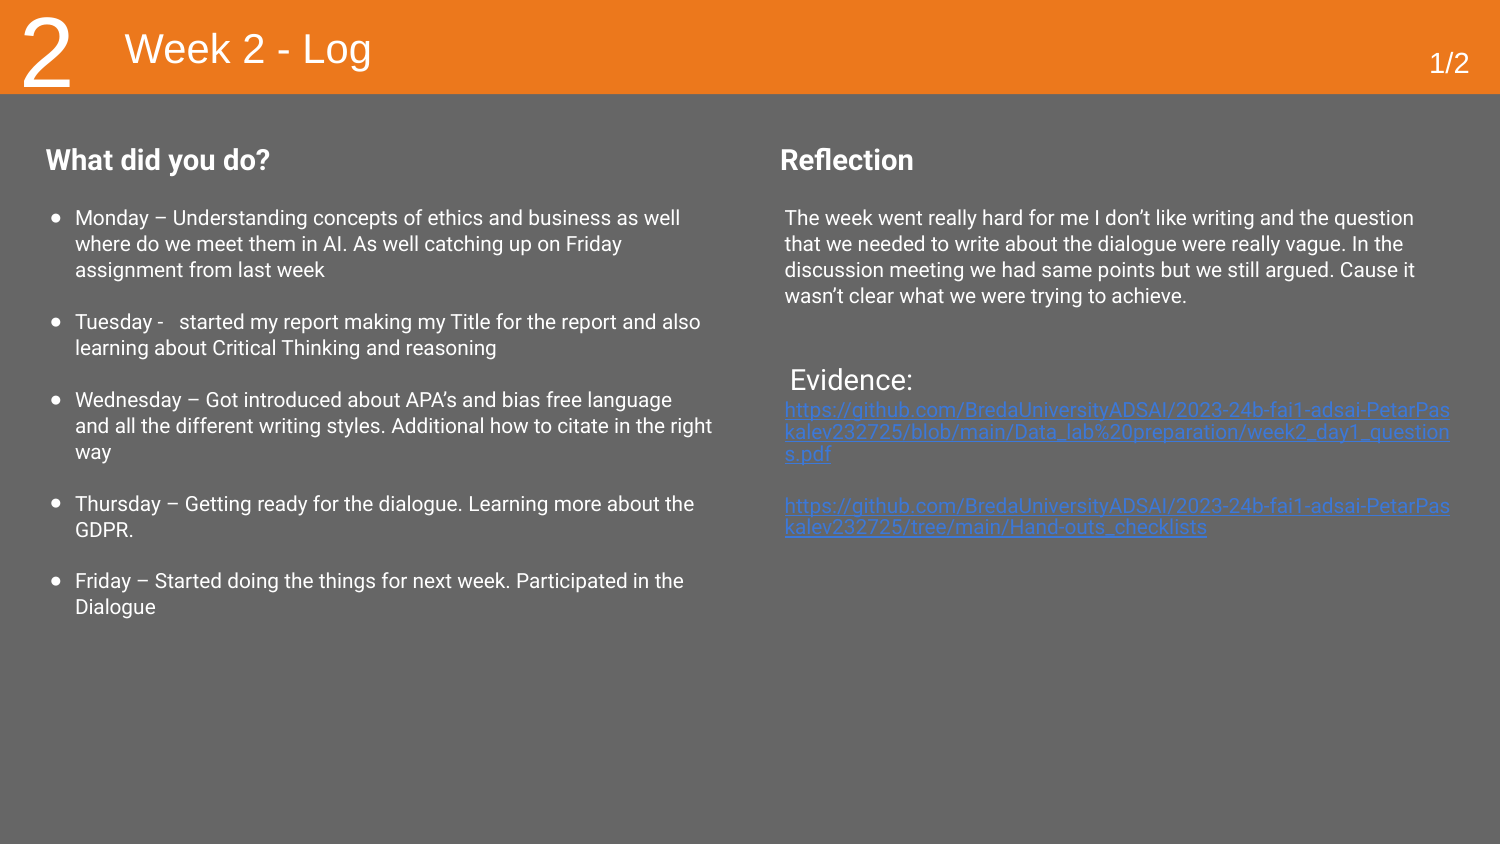

2
# Week 2 - Log
1/2

What did you do?
Reflection
Monday – Understanding concepts of ethics and business as well where do we meet them in AI. As well catching up on Friday assignment from last week

Tuesday -   started my report making my Title for the report and also learning about Critical Thinking and reasoning

Wednesday – Got introduced about APA’s and bias free language
and all the different writing styles. Additional how to citate in the right way

Thursday – Getting ready for the dialogue. Learning more about the GDPR.

Friday – Started doing the things for next week. Participated in the Dialogue
The week went really hard for me I don’t like writing and the question that we needed to write about the dialogue were really vague. In the discussion meeting we had same points but we still argued. Cause it wasn’t clear what we were trying to achieve.

 Evidence:
https://github.com/BredaUniversityADSAI/2023-24b-fai1-adsai-PetarPaskalev232725/blob/main/Data_lab%20preparation/week2_day1_questions.pdf
https://github.com/BredaUniversityADSAI/2023-24b-fai1-adsai-PetarPaskalev232725/tree/main/Hand-outs_checklists